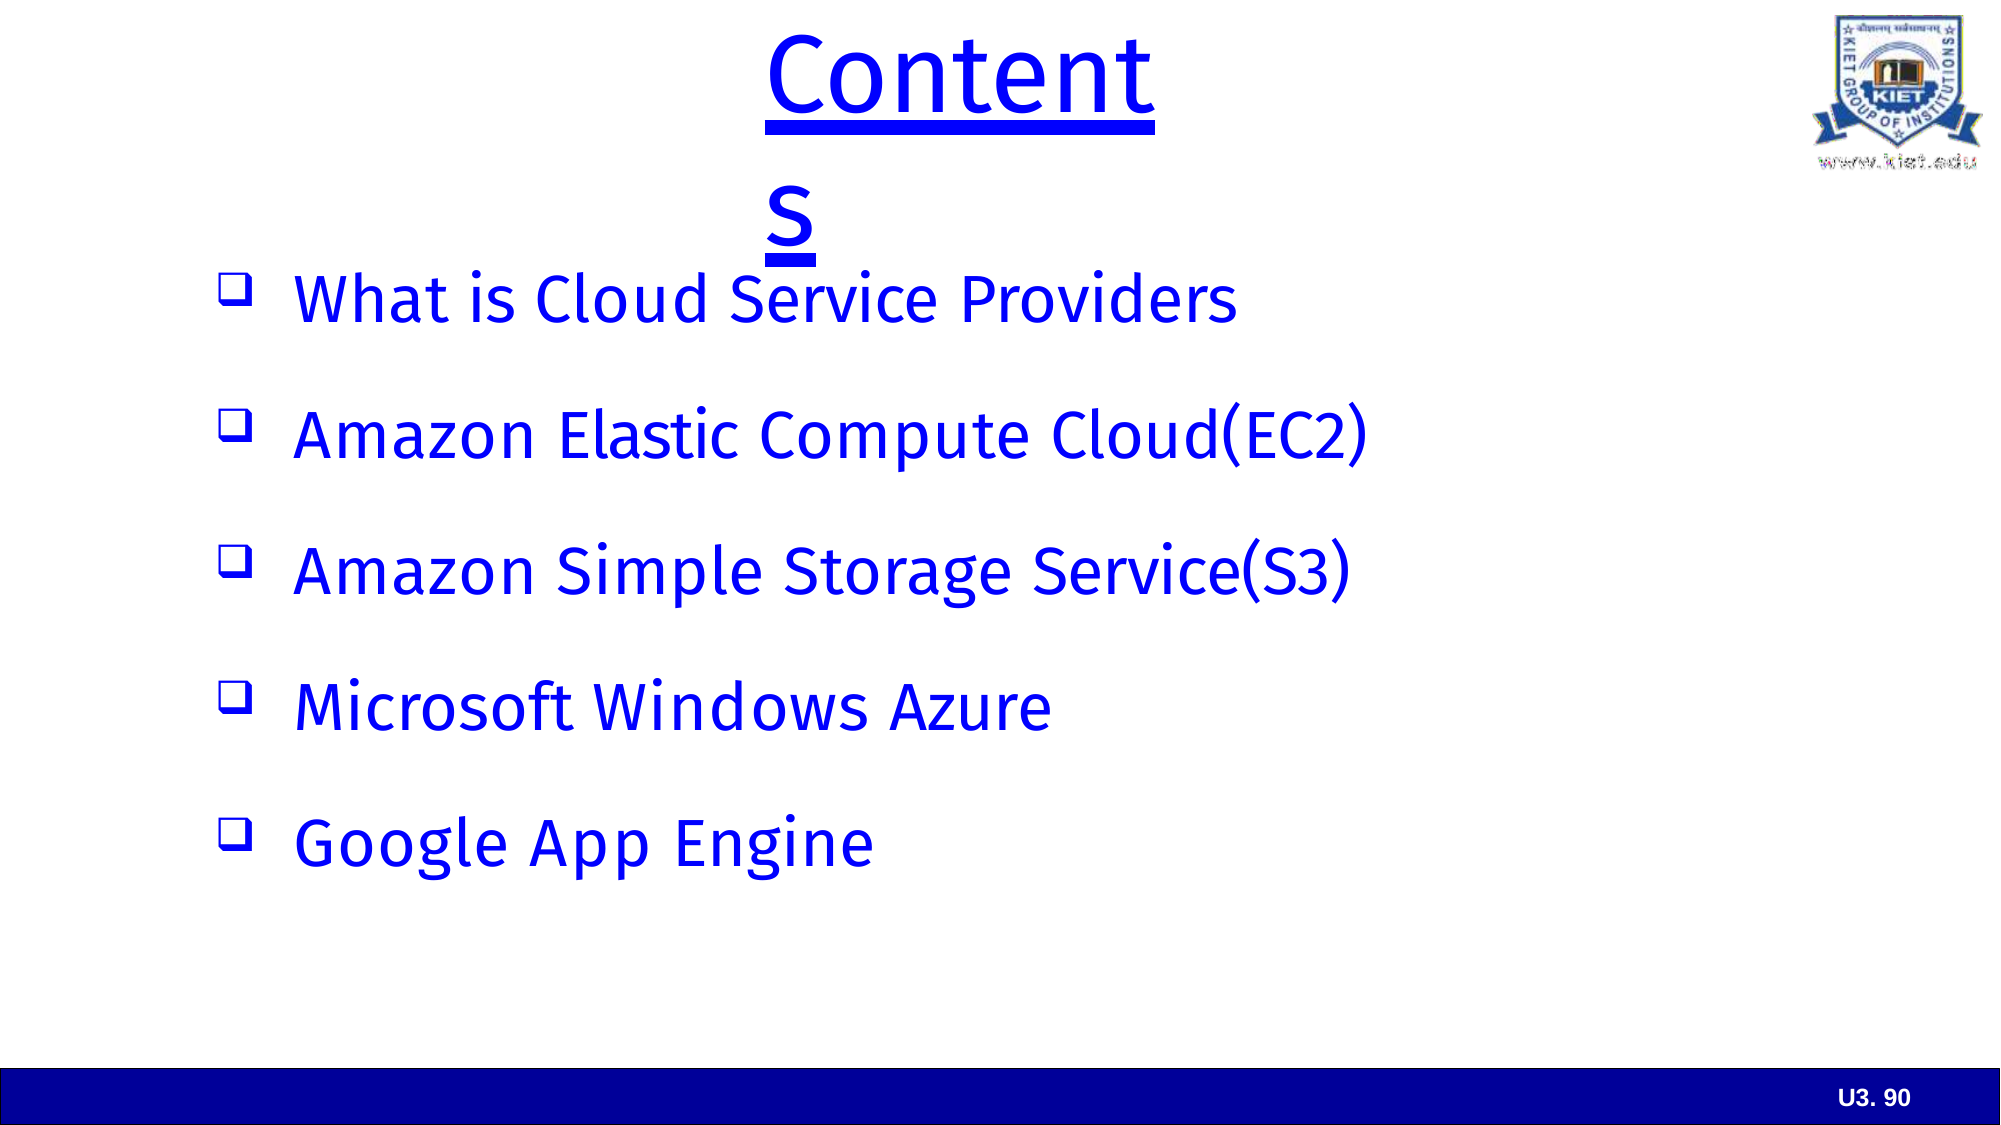

# Contents
What is Cloud Service Providers
Amazon Elastic Compute Cloud(EC2)
Amazon Simple Storage Service(S3)
Microsoft Windows Azure
Google App Engine
U3. 90